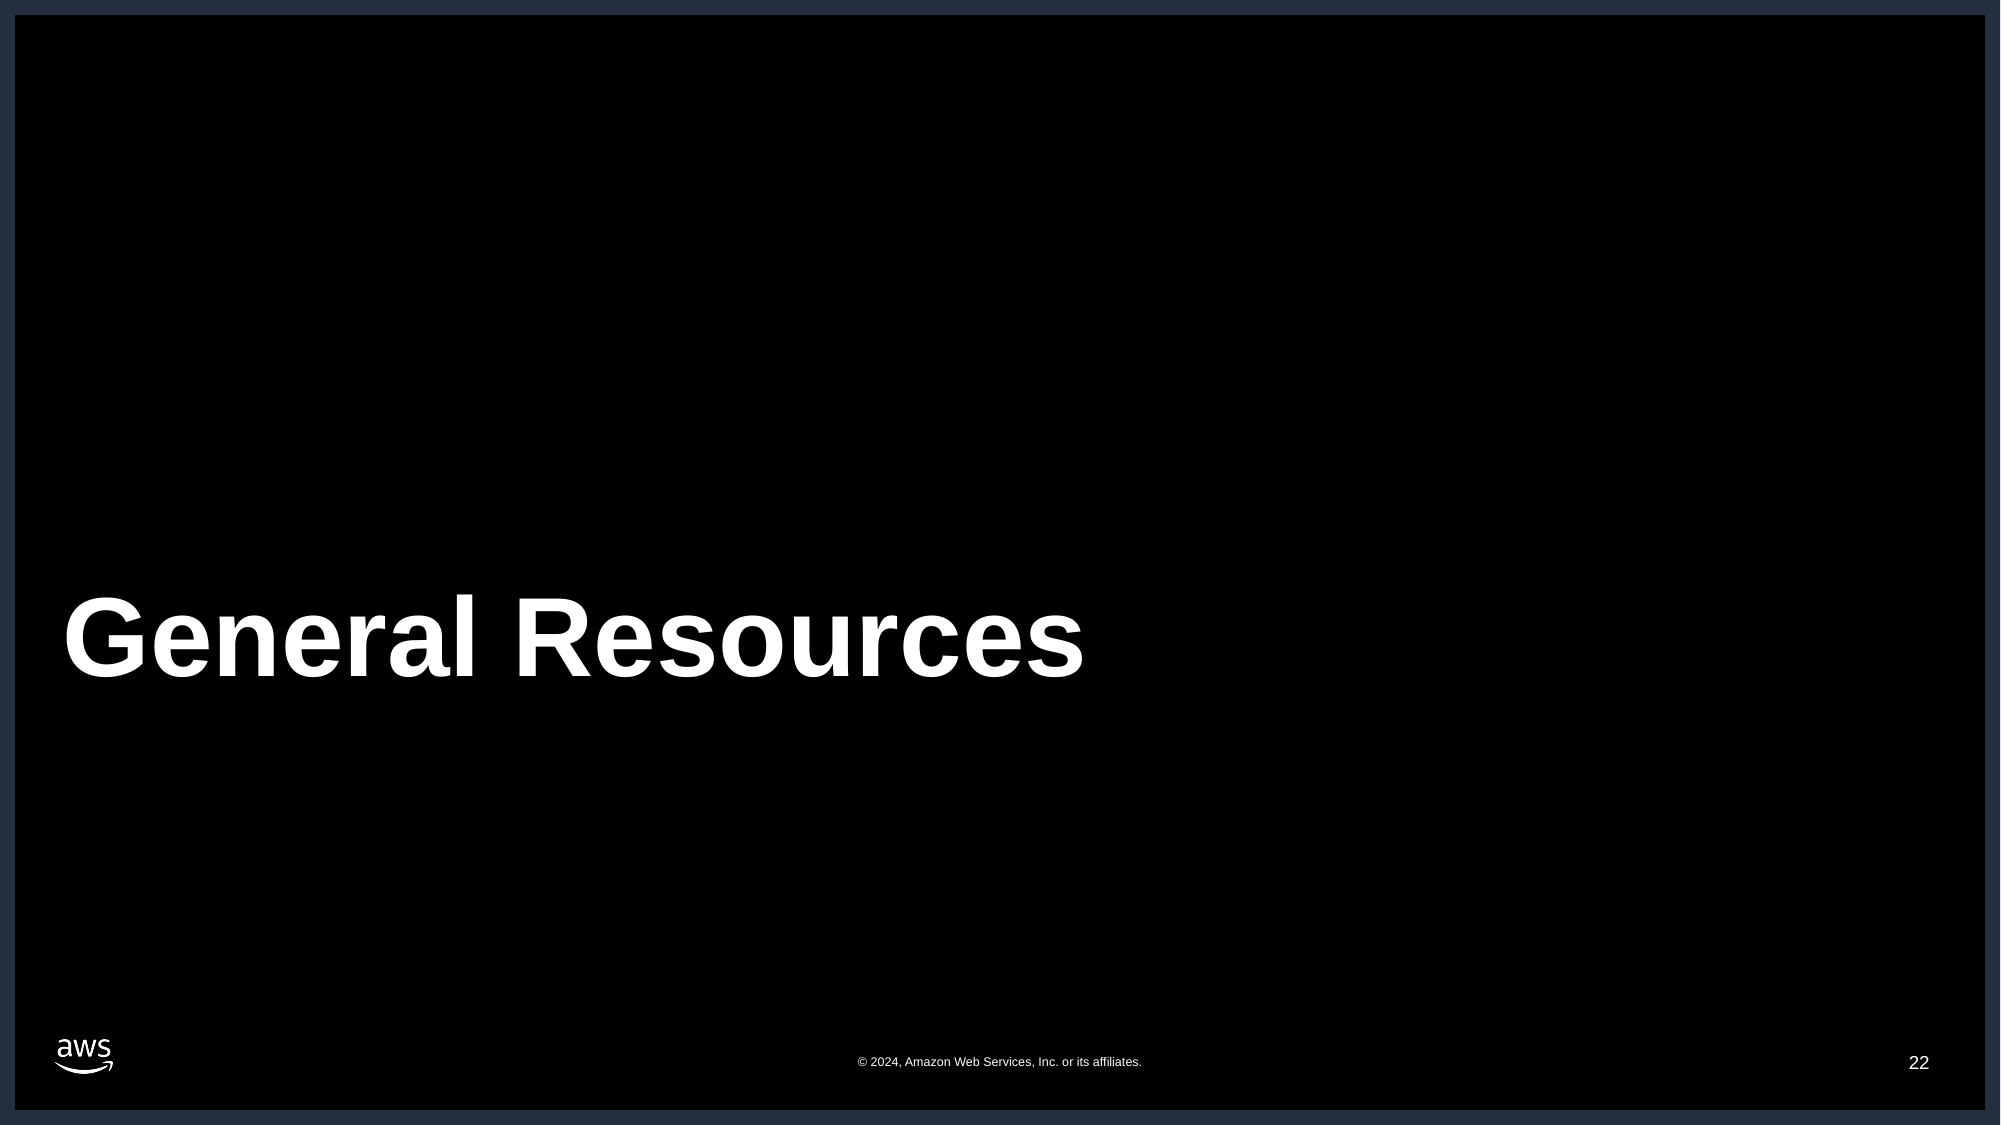

# General Resources
© 2024, Amazon Web Services, Inc. or its affiliates.
22